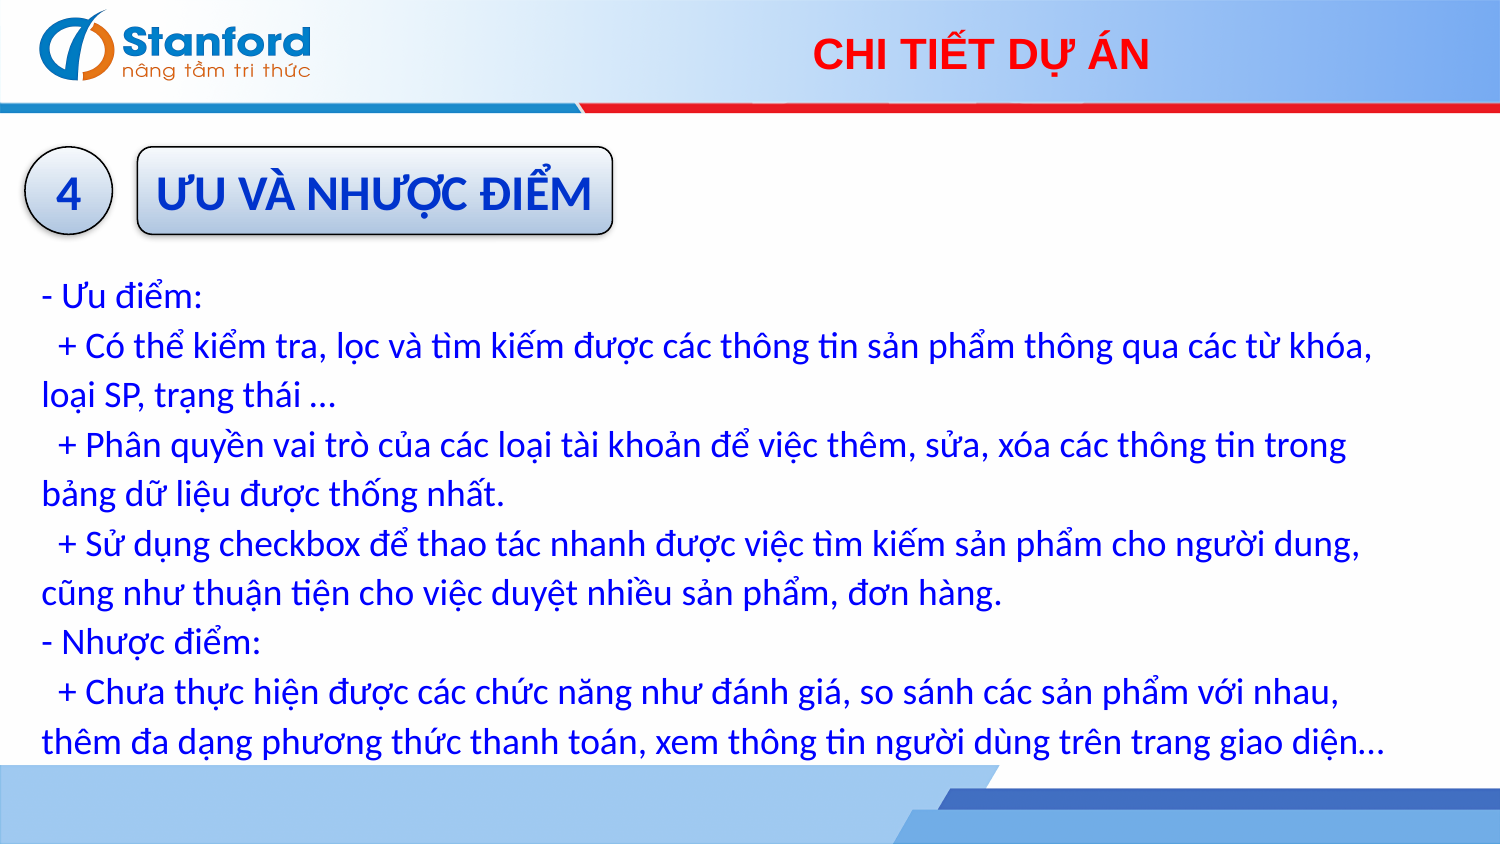

CHI TIẾT DỰ ÁN
4
ƯU VÀ NHƯỢC ĐIỂM
- Ưu điểm:
  + Có thể kiểm tra, lọc và tìm kiếm được các thông tin sản phẩm thông qua các từ khóa, loại SP, trạng thái …
  + Phân quyền vai trò của các loại tài khoản để việc thêm, sửa, xóa các thông tin trong bảng dữ liệu được thống nhất.
  + Sử dụng checkbox để thao tác nhanh được việc tìm kiếm sản phẩm cho người dung, cũng như thuận tiện cho việc duyệt nhiều sản phẩm, đơn hàng.
- Nhược điểm:
  + Chưa thực hiện được các chức năng như đánh giá, so sánh các sản phẩm với nhau, thêm đa dạng phương thức thanh toán, xem thông tin người dùng trên trang giao diện…